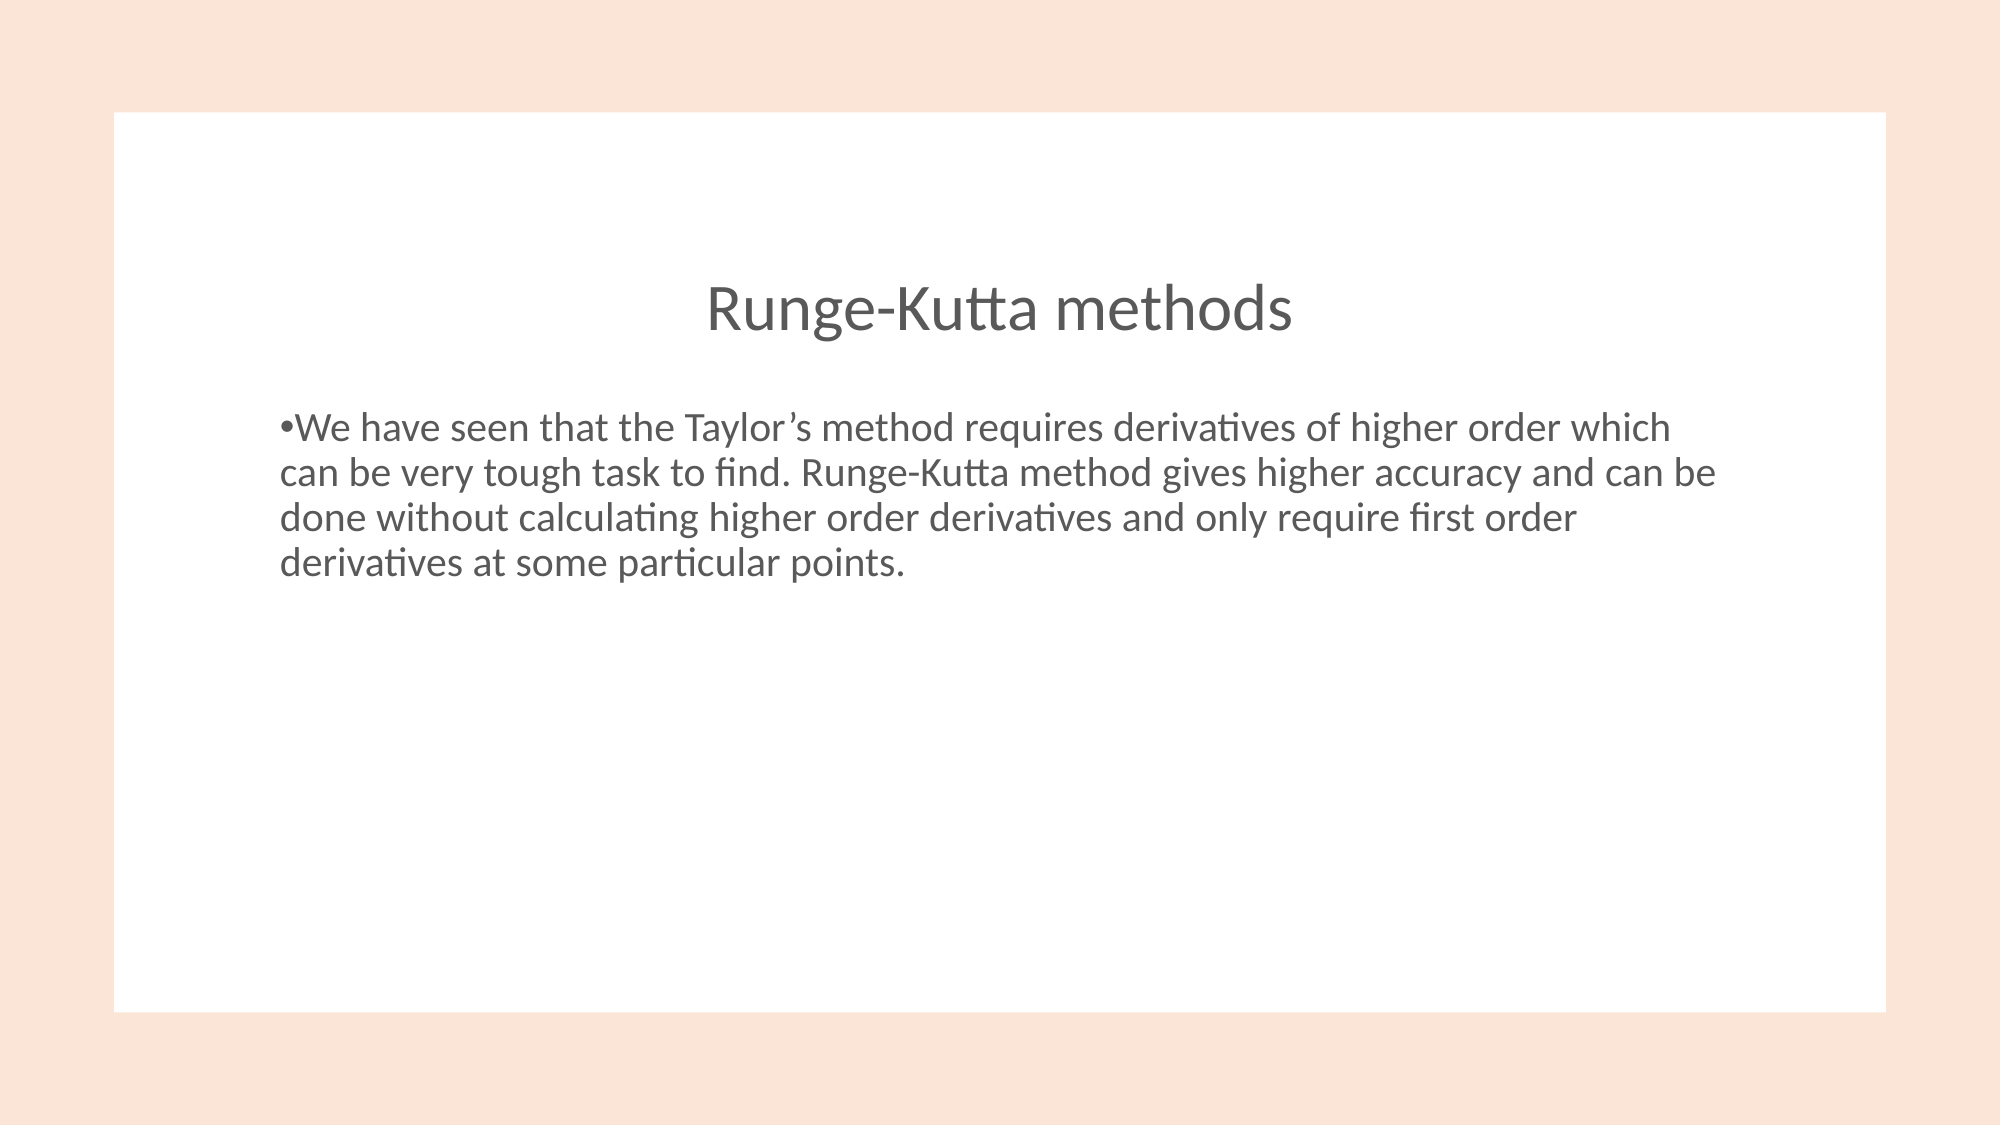

# Runge-Kutta methods
We have seen that the Taylor’s method requires derivatives of higher order which can be very tough task to find. Runge-Kutta method gives higher accuracy and can be done without calculating higher order derivatives and only require first order derivatives at some particular points.